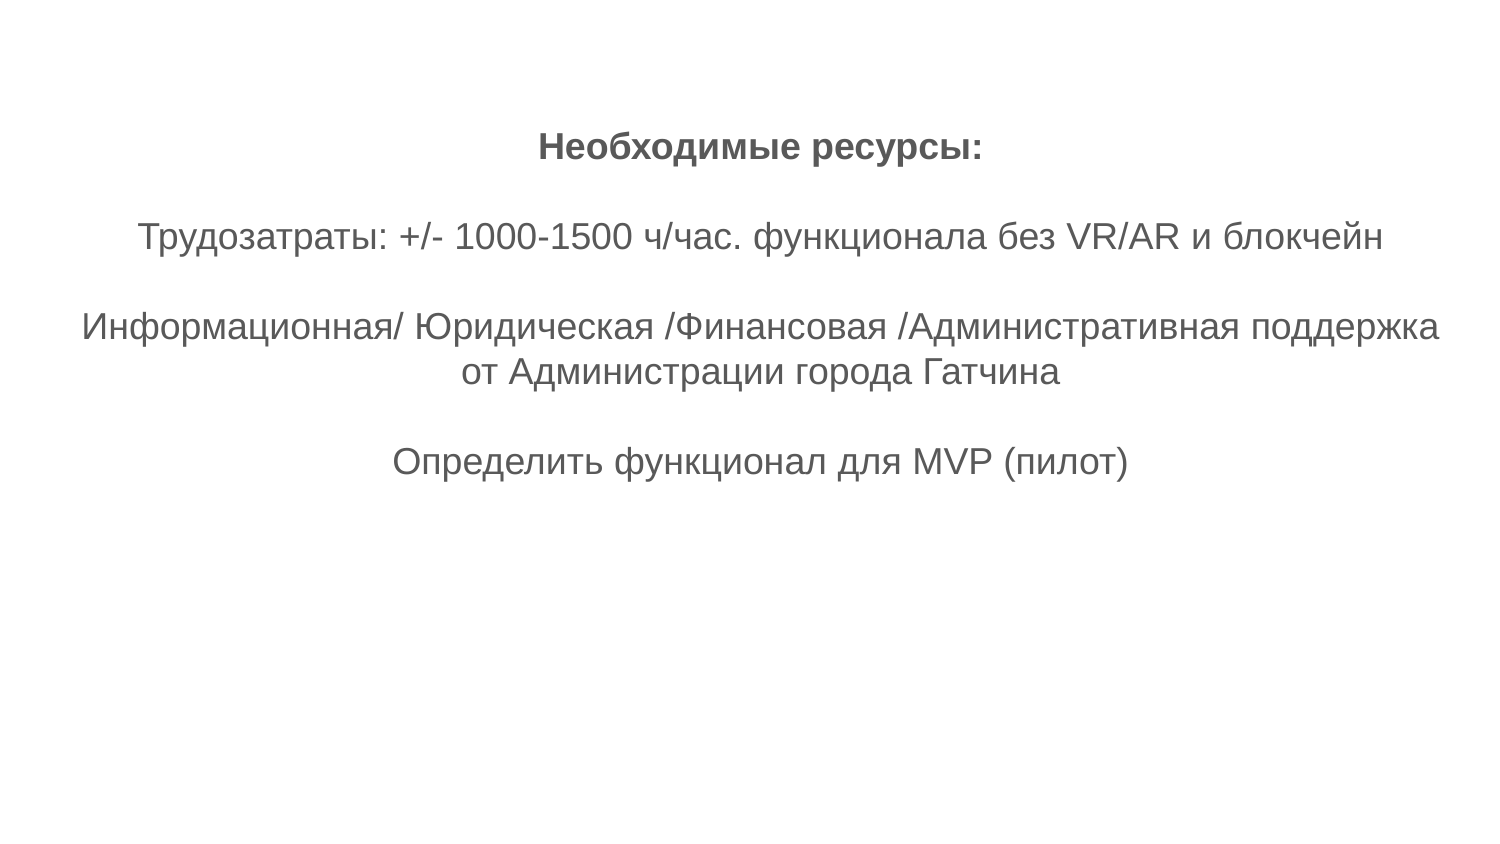

Необходимые ресурсы:

Трудозатраты: +/- 1000-1500 ч/час. функционала без VR/AR и блокчейн

Информационная/ Юридическая /Финансовая /Административная поддержка от Администрации города Гатчина

Определить функционал для MVP (пилот)